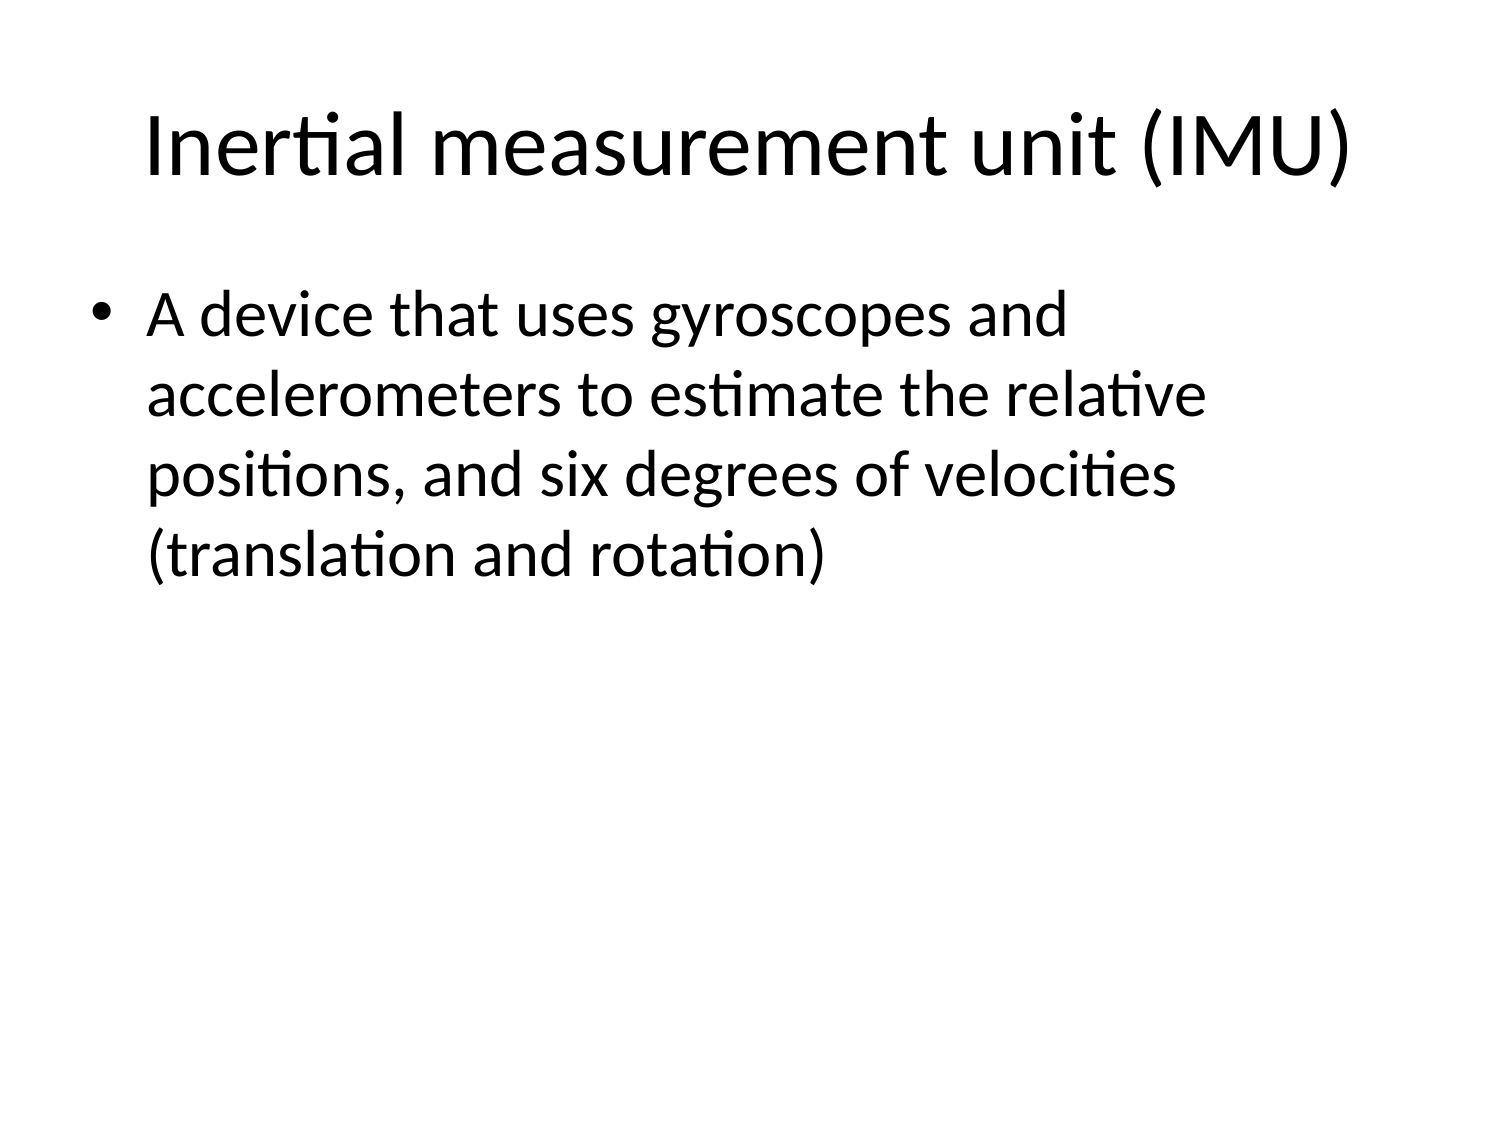

# Inertial measurement unit (IMU)
A device that uses gyroscopes and accelerometers to estimate the relative positions, and six degrees of velocities (translation and rotation)